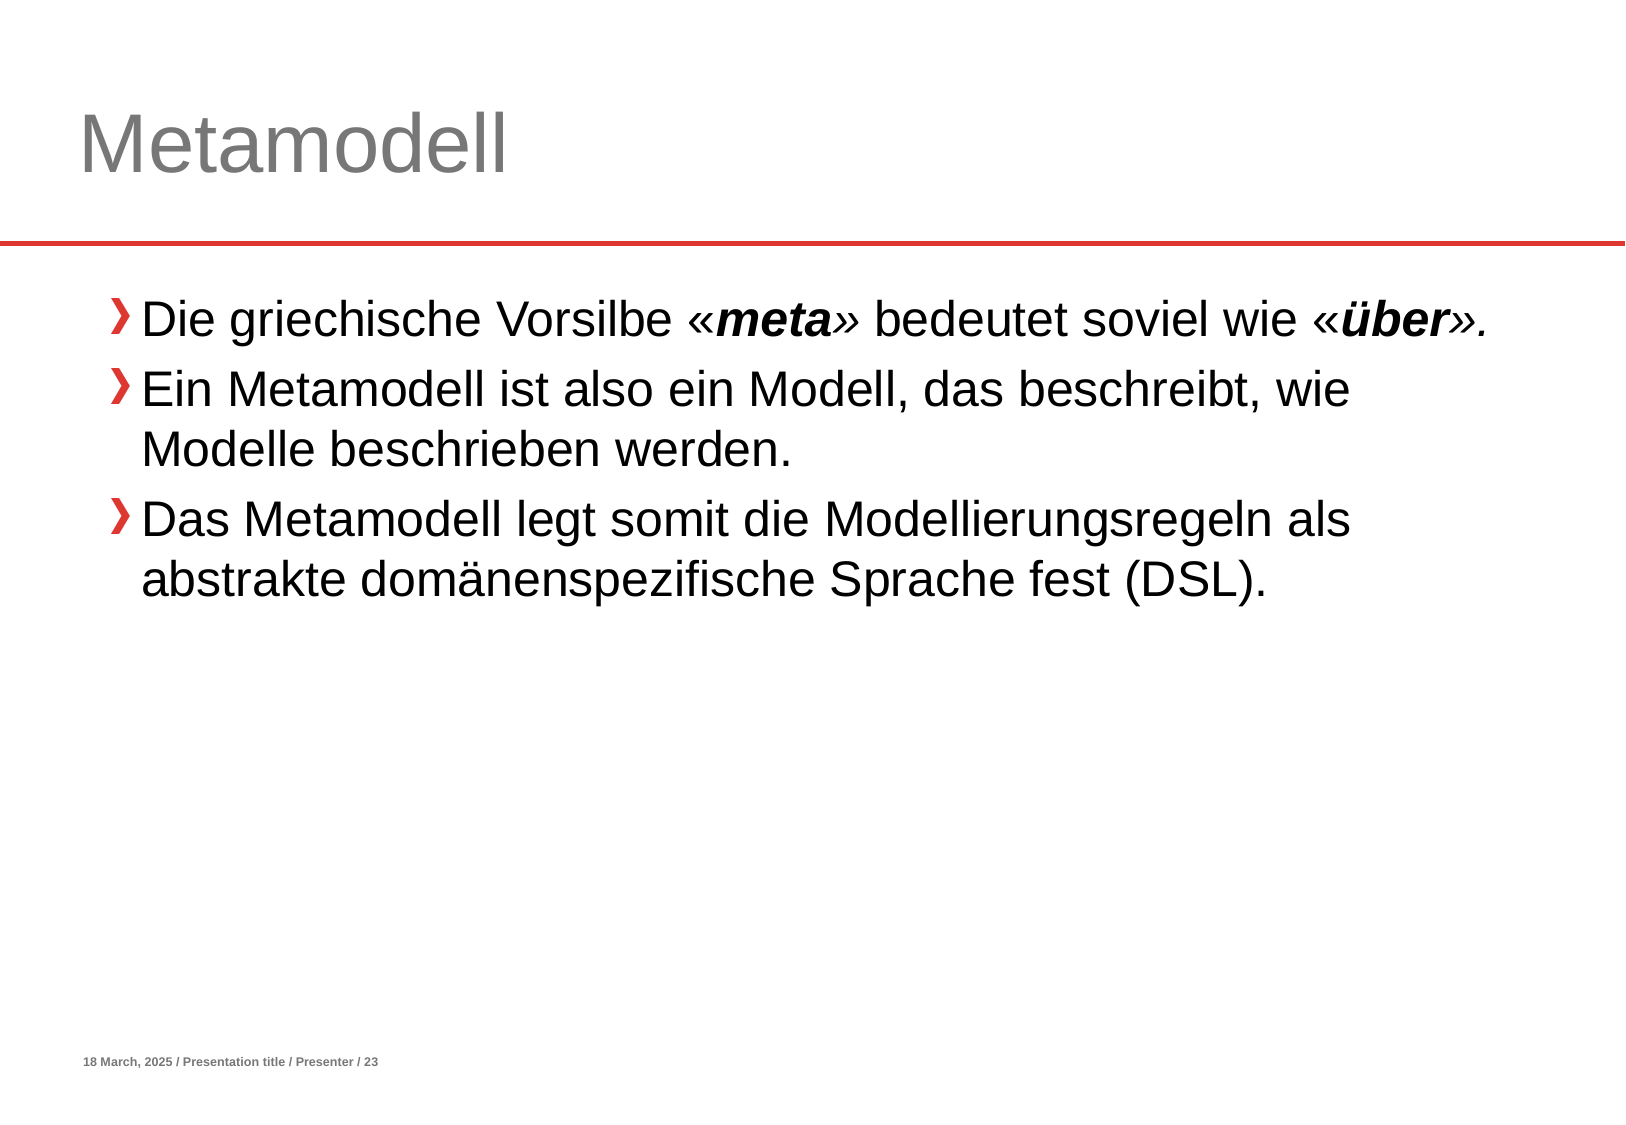

# Metamodell
Die griechische Vorsilbe «meta» bedeutet soviel wie «über».
Ein Metamodell ist also ein Modell, das beschreibt, wie Modelle beschrieben werden.
Das Metamodell legt somit die Modellierungsregeln als abstrakte domänenspezifische Sprache fest (DSL).